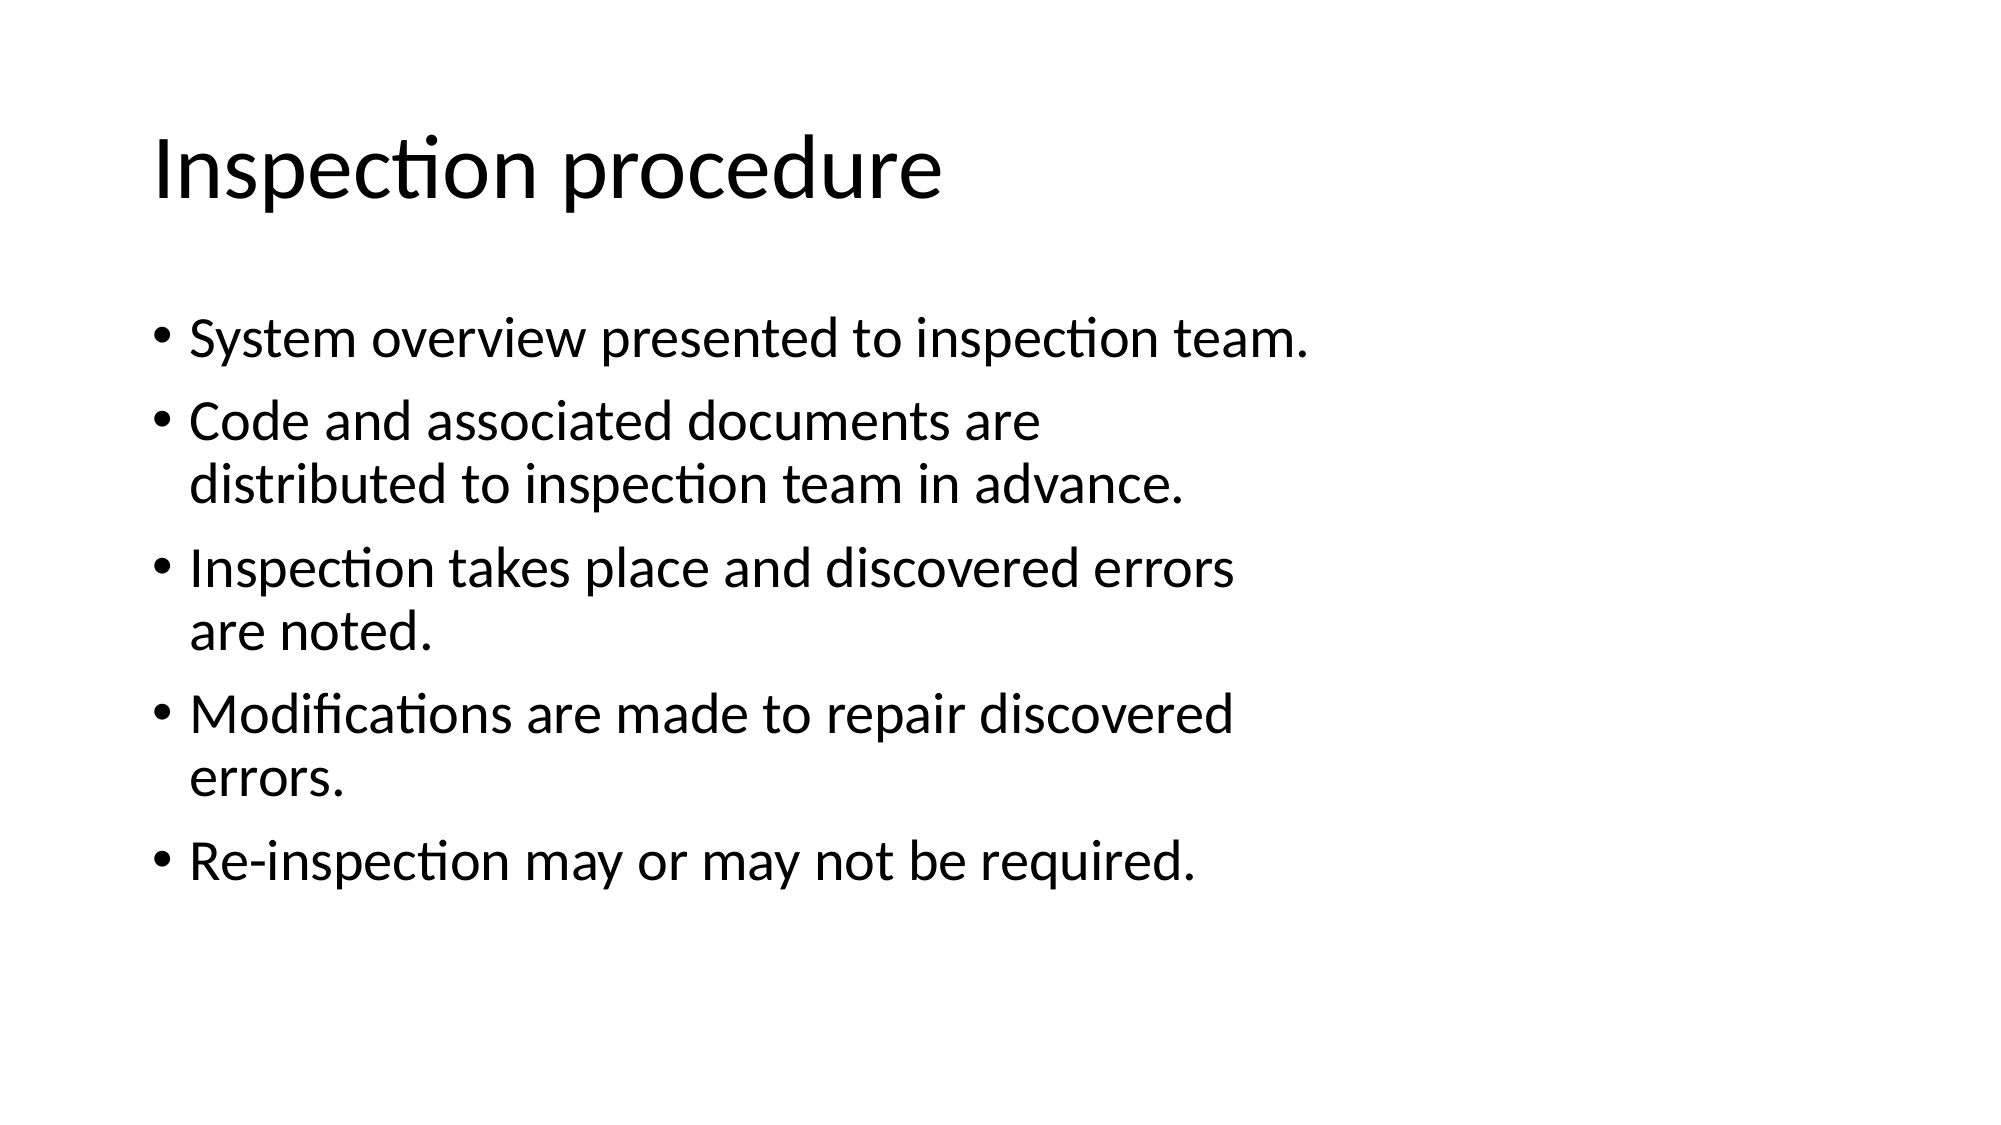

Inspection procedure
System overview presented to inspection team.
Code and associated documents are
distributed to inspection team in advance.
Inspection takes place and discovered errors
are noted.
Modifications are made to repair discovered
errors.
Re-inspection may or may not be required.